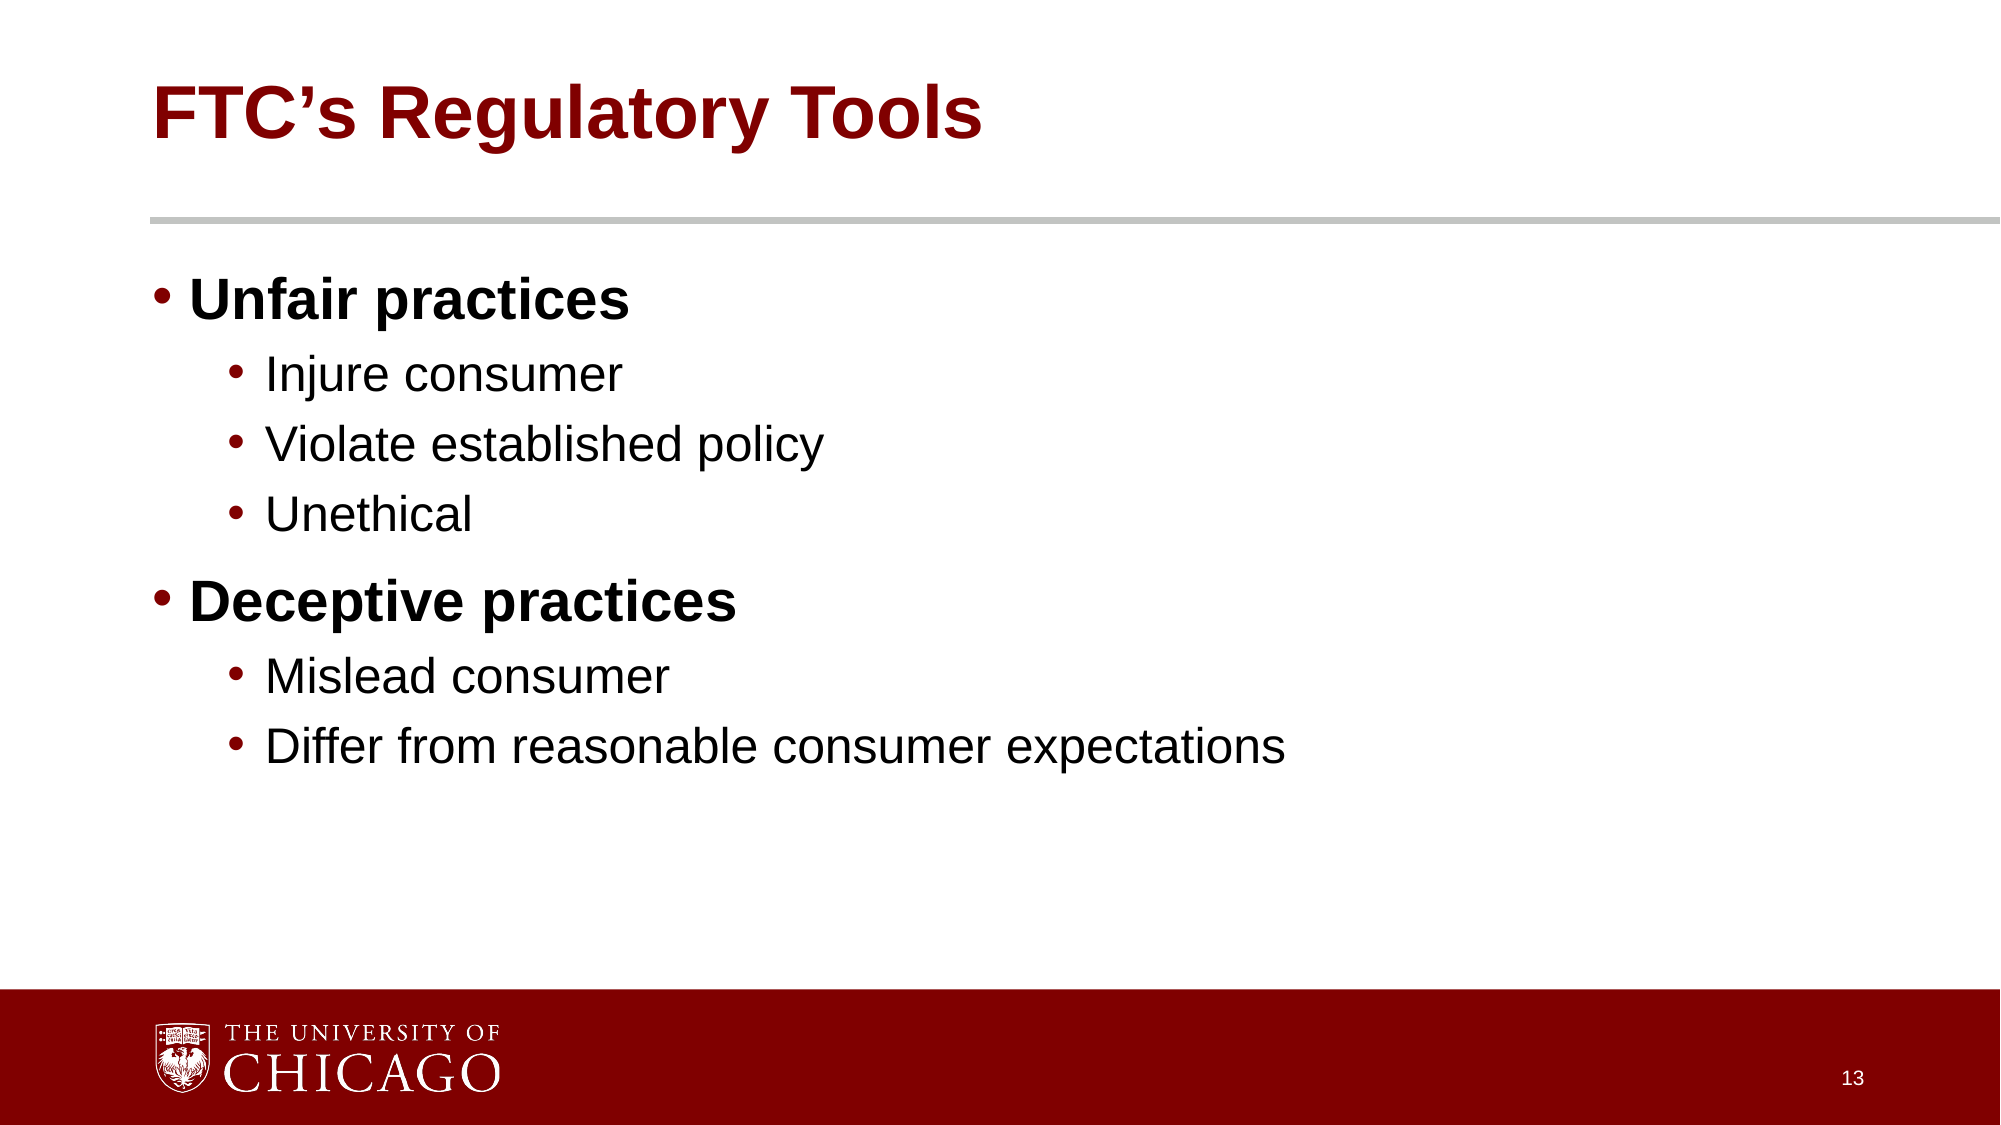

# FTC’s Regulatory Tools
Unfair practices
Injure consumer
Violate established policy
Unethical
Deceptive practices
Mislead consumer
Differ from reasonable consumer expectations
13